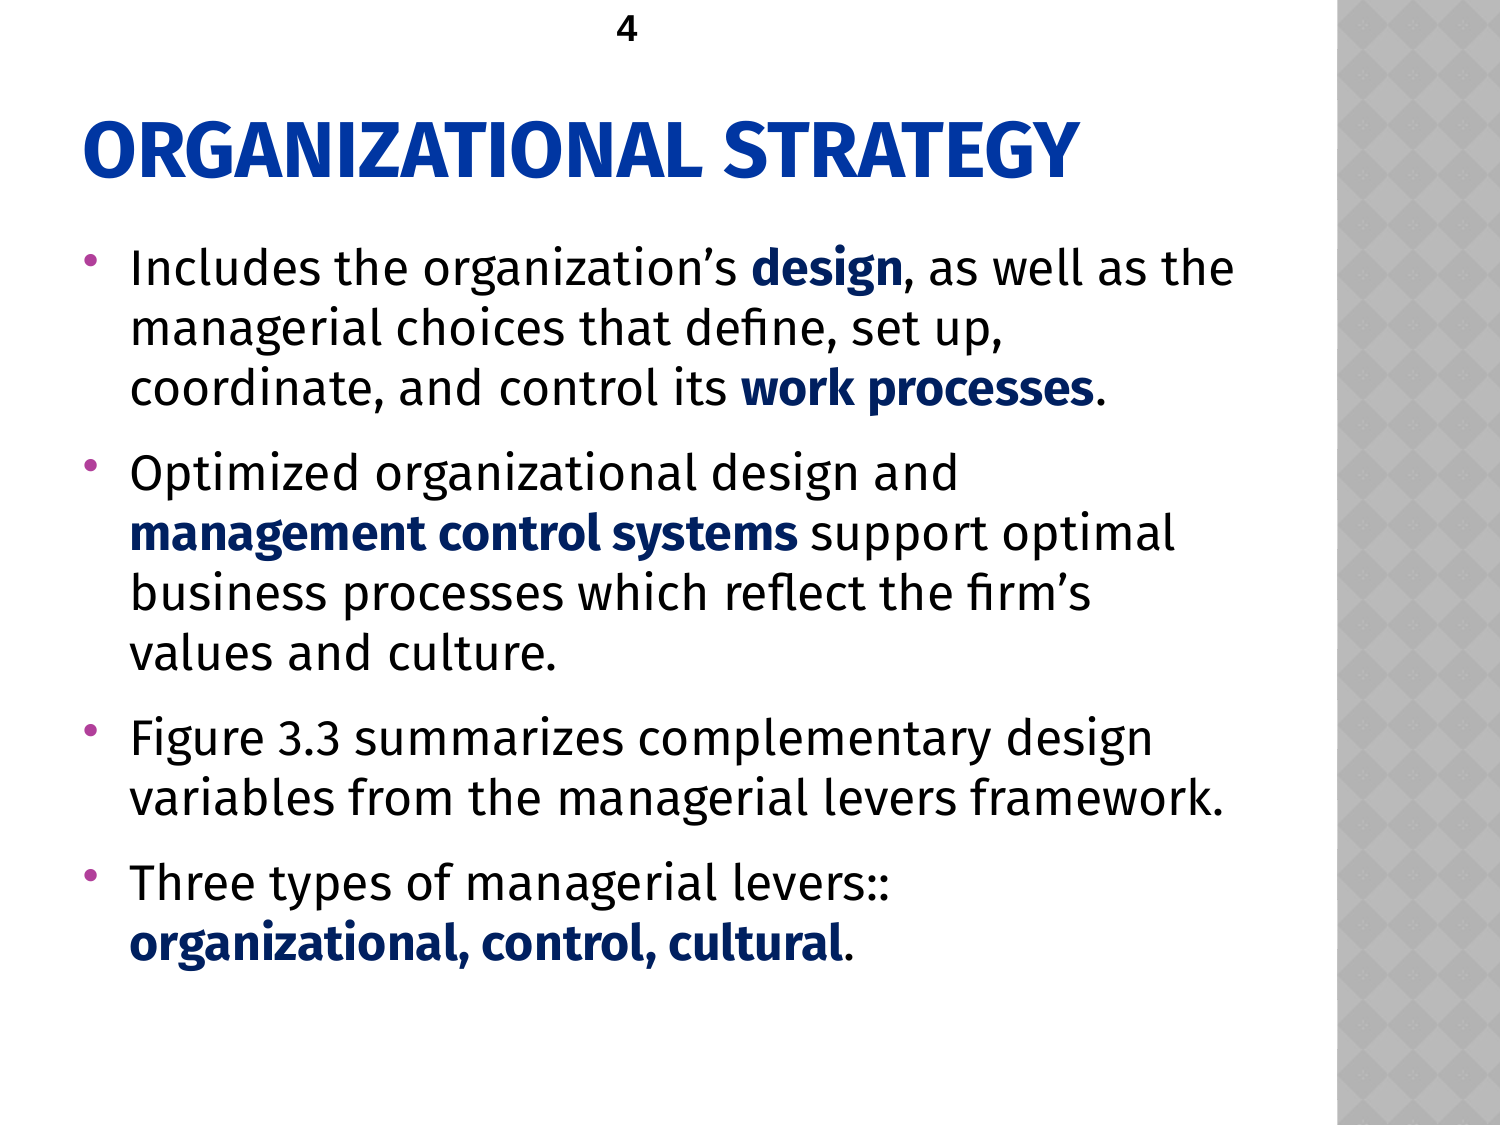

# Organizational Strategy
Includes the organization’s design, as well as the managerial choices that define, set up, coordinate, and control its work processes.
Optimized organizational design and management control systems support optimal business processes which reflect the firm’s values and culture.
Figure 3.3 summarizes complementary design variables from the managerial levers framework.
Three types of managerial levers:: organizational, control, cultural.